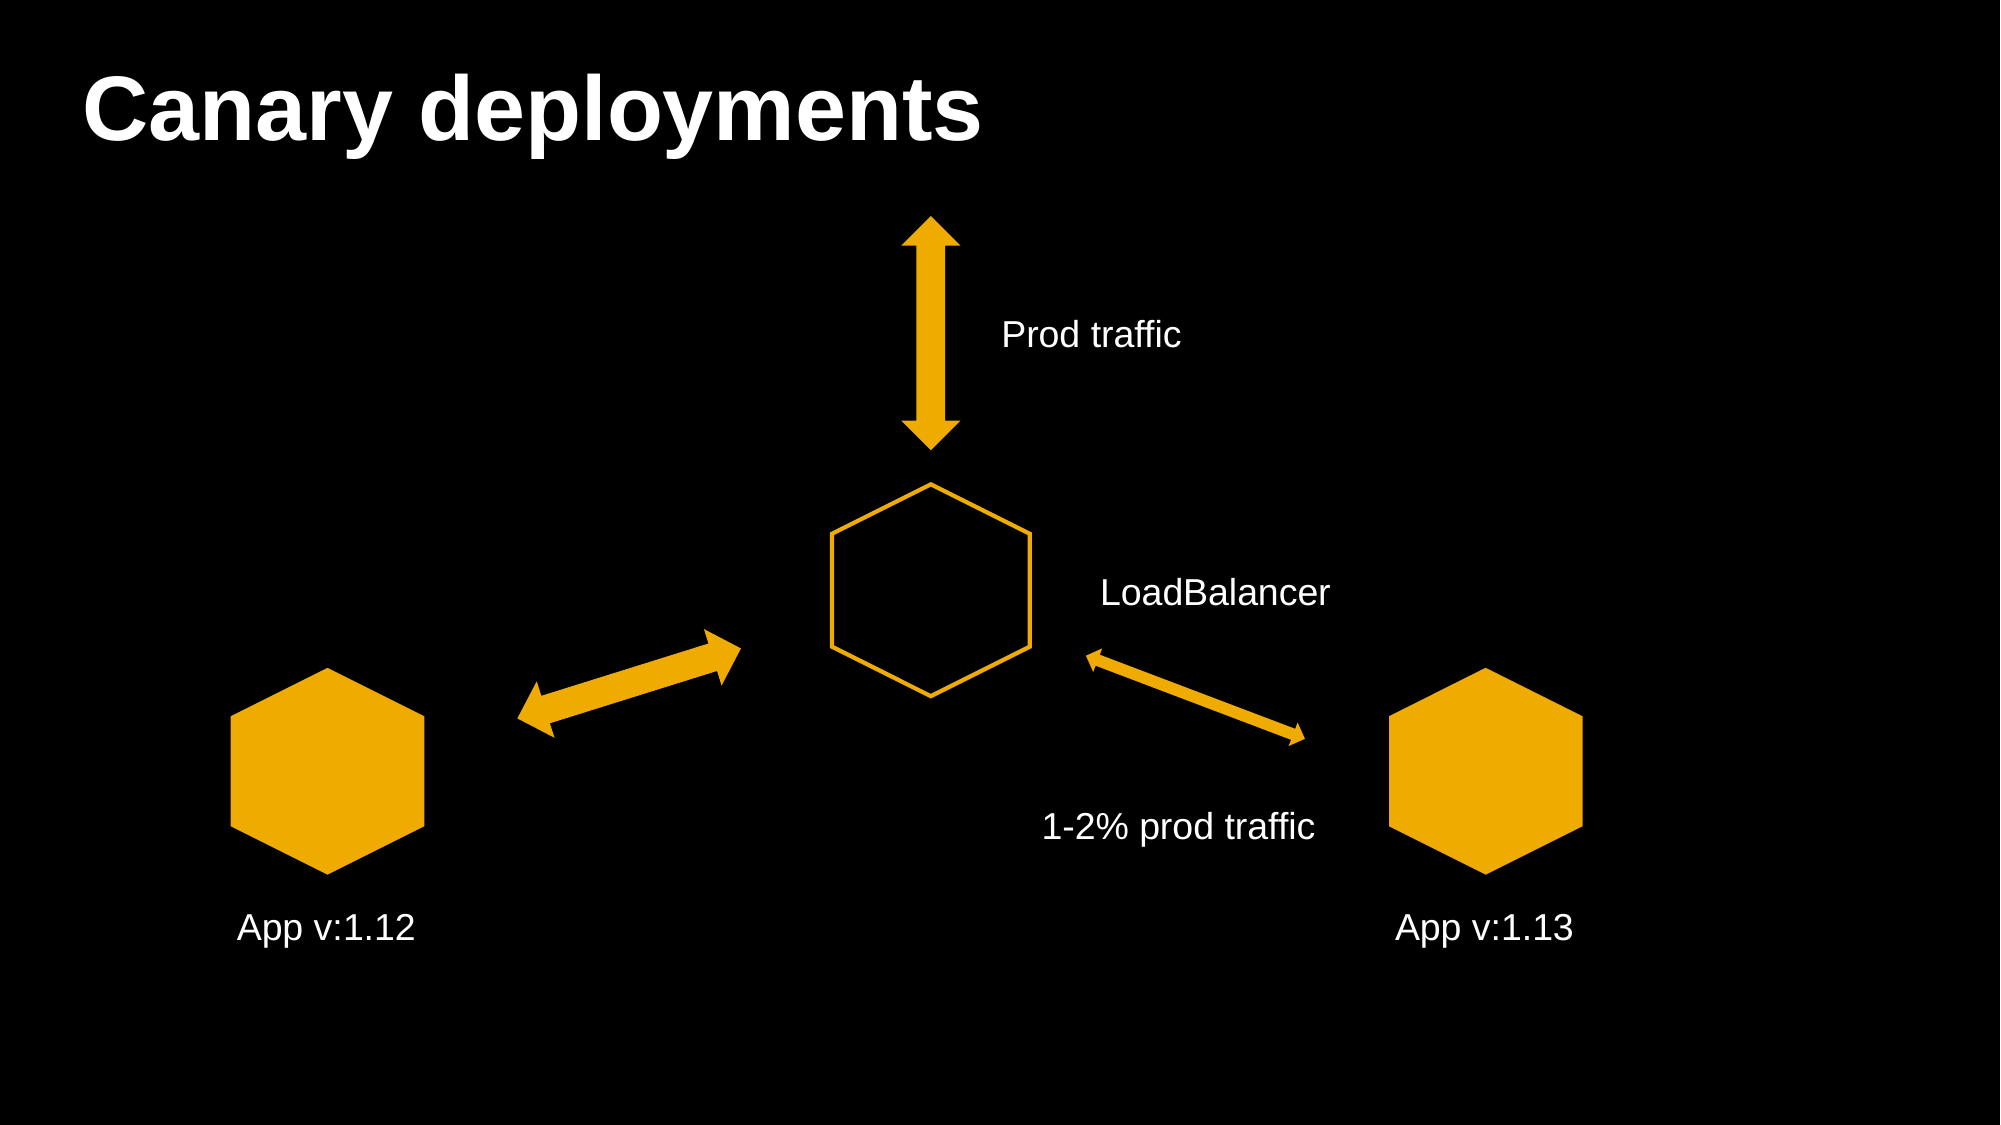

# Canary deployments

Prod traffic

LoadBalancer

1-2% prod traffic
App v:1.12
App v:1.13